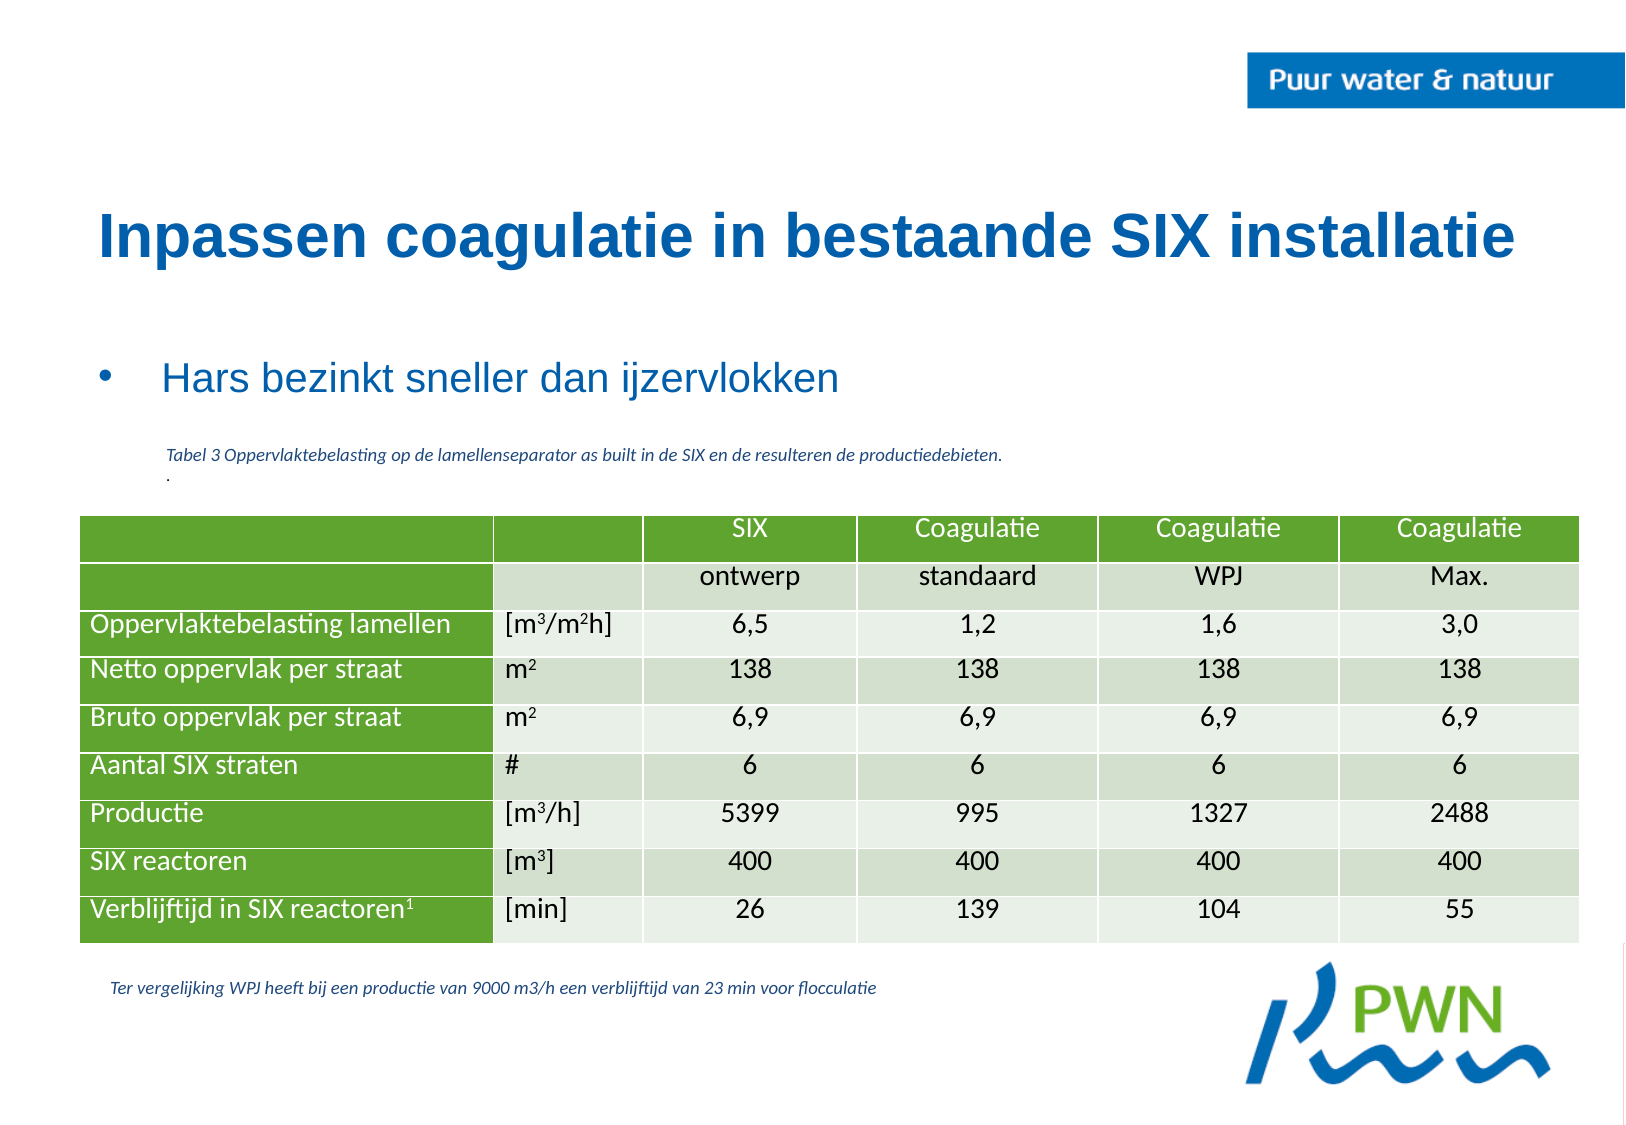

# Inpassen coagulatie in bestaande SIX installatie
Hars bezinkt sneller dan ijzervlokken
Tabel 3 Oppervlaktebelasting op de lamellenseparator as built in de SIX en de resulteren de productiedebieten.
.

|  |  | SIX | Coagulatie | Coagulatie | Coagulatie |
| --- | --- | --- | --- | --- | --- |
|  |  | ontwerp | standaard | WPJ | Max. |
| Oppervlaktebelasting lamellen | [m3/m2h] | 6,5 | 1,2 | 1,6 | 3,0 |
| Netto oppervlak per straat | m2 | 138 | 138 | 138 | 138 |
| Bruto oppervlak per straat | m2 | 6,9 | 6,9 | 6,9 | 6,9 |
| Aantal SIX straten | # | 6 | 6 | 6 | 6 |
| Productie | [m3/h] | 5399 | 995 | 1327 | 2488 |
| SIX reactoren | [m3] | 400 | 400 | 400 | 400 |
| Verblijftijd in SIX reactoren1 | [min] | 26 | 139 | 104 | 55 |
1 Ter vergelijking WPJ heeft bij een productie van 9000 m3/h een verblijftijd van 23 min voor flocculatie